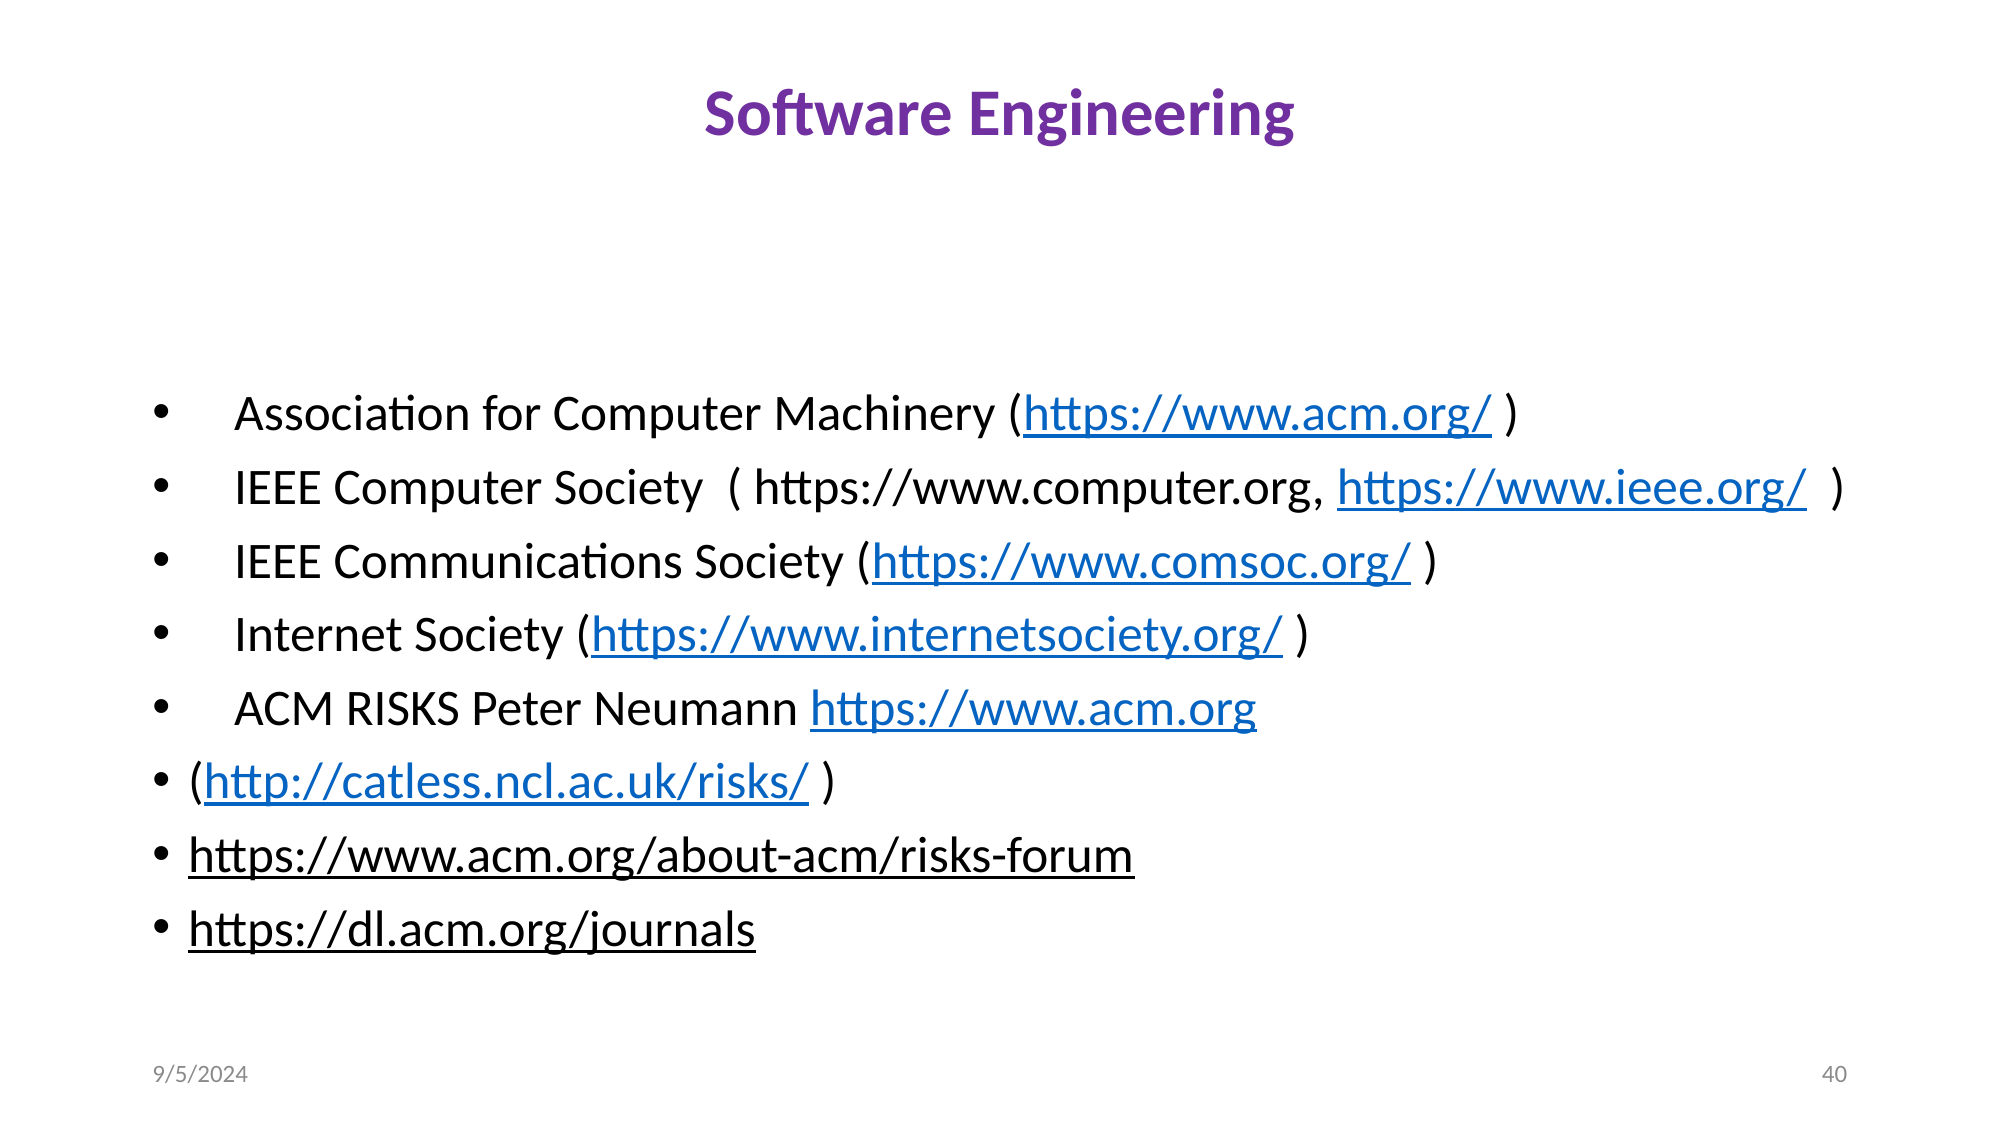

# Software Engineering

    Association for Computer Machinery (https://www.acm.org/ )
    IEEE Computer Society  ( https://www.computer.org, https://www.ieee.org/  )
    IEEE Communications Society (https://www.comsoc.org/ )
    Internet Society (https://www.internetsociety.org/ )
    ACM RISKS Peter Neumann https://www.acm.org
(http://catless.ncl.ac.uk/risks/ )
https://www.acm.org/about-acm/risks-forum
https://dl.acm.org/journals

9/5/2024
40